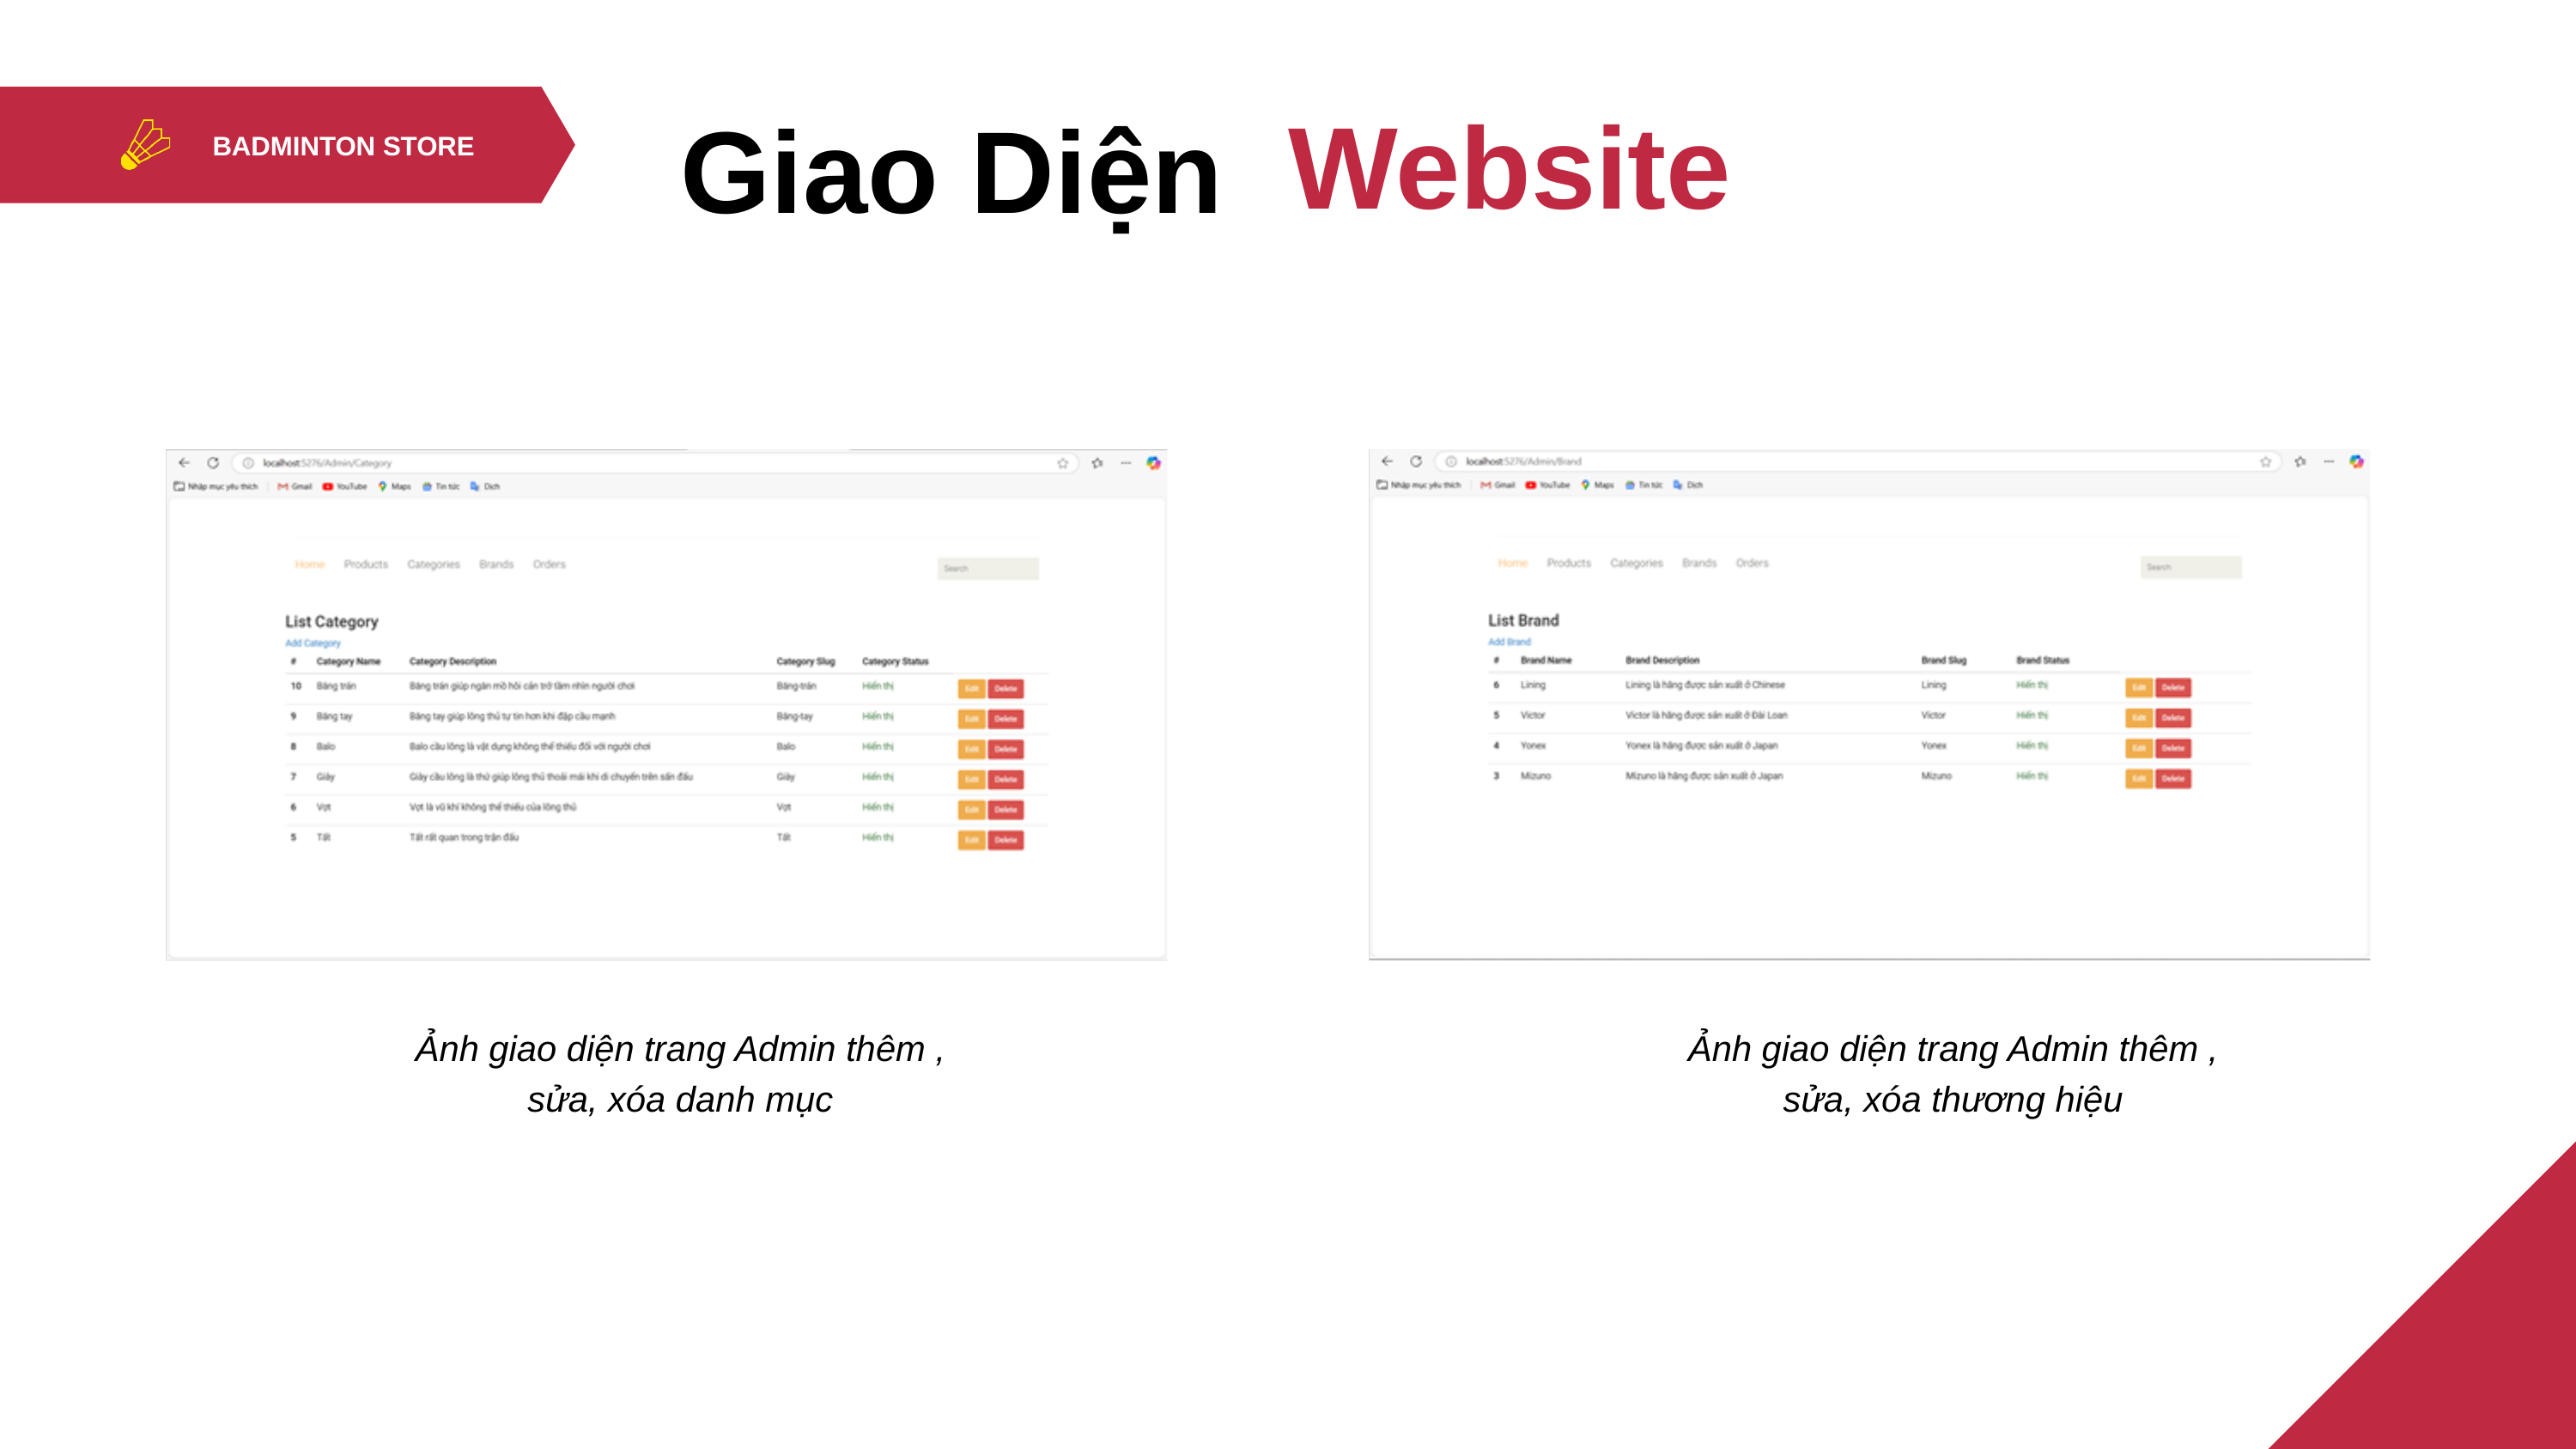

Website
Giao Diện

BADMINTON STORE

Ảnh giao diện trang Admin thêm , sửa, xóa danh mục
Ảnh giao diện trang Admin thêm , sửa, xóa thương hiệu